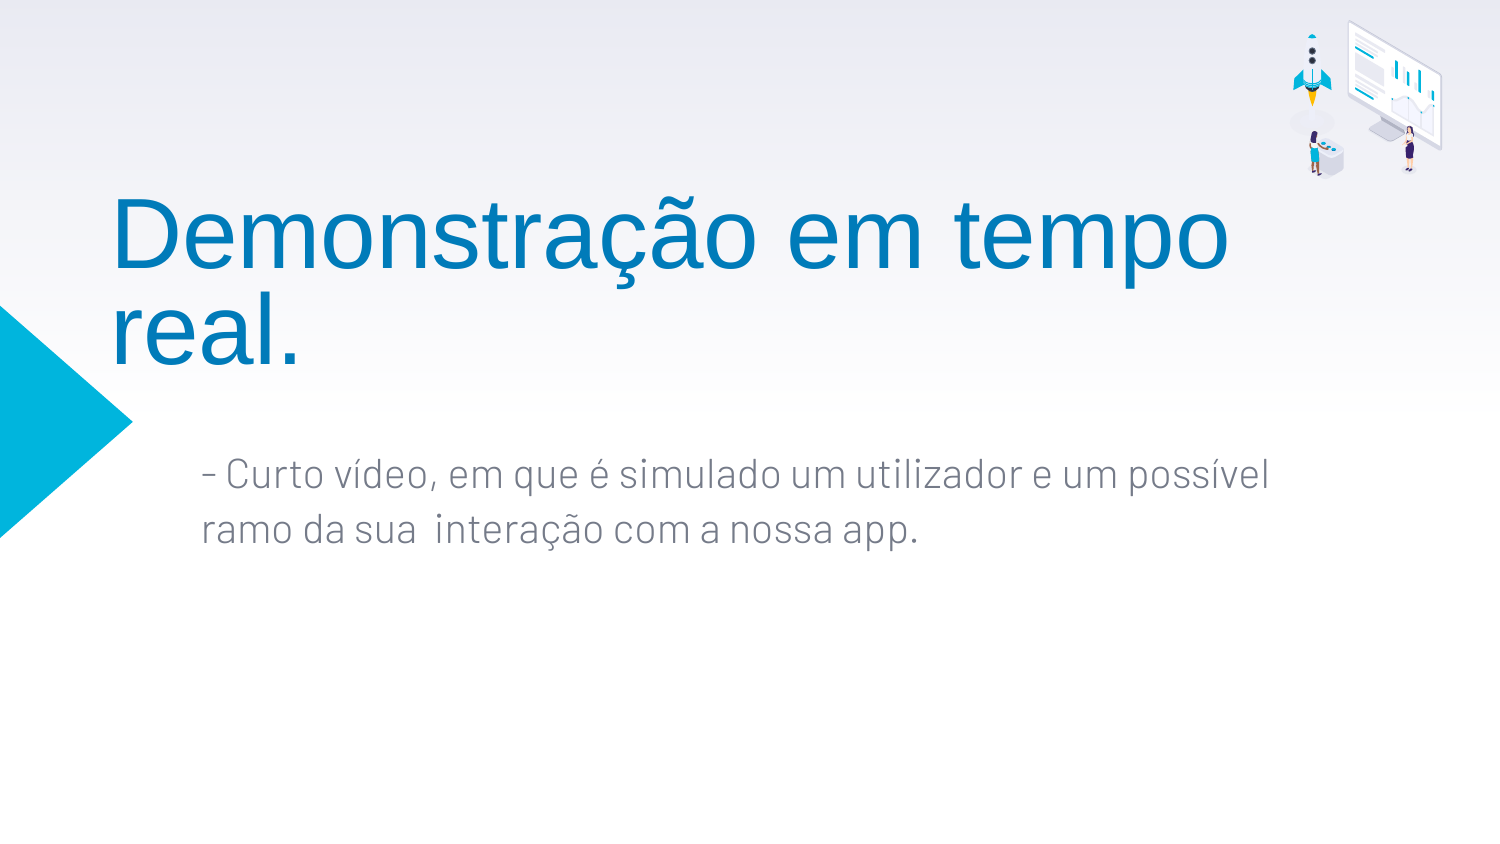

# Demonstração em tempo real.
- Curto vídeo, em que é simulado um utilizador e um possível ramo da sua  interação com a nossa app.